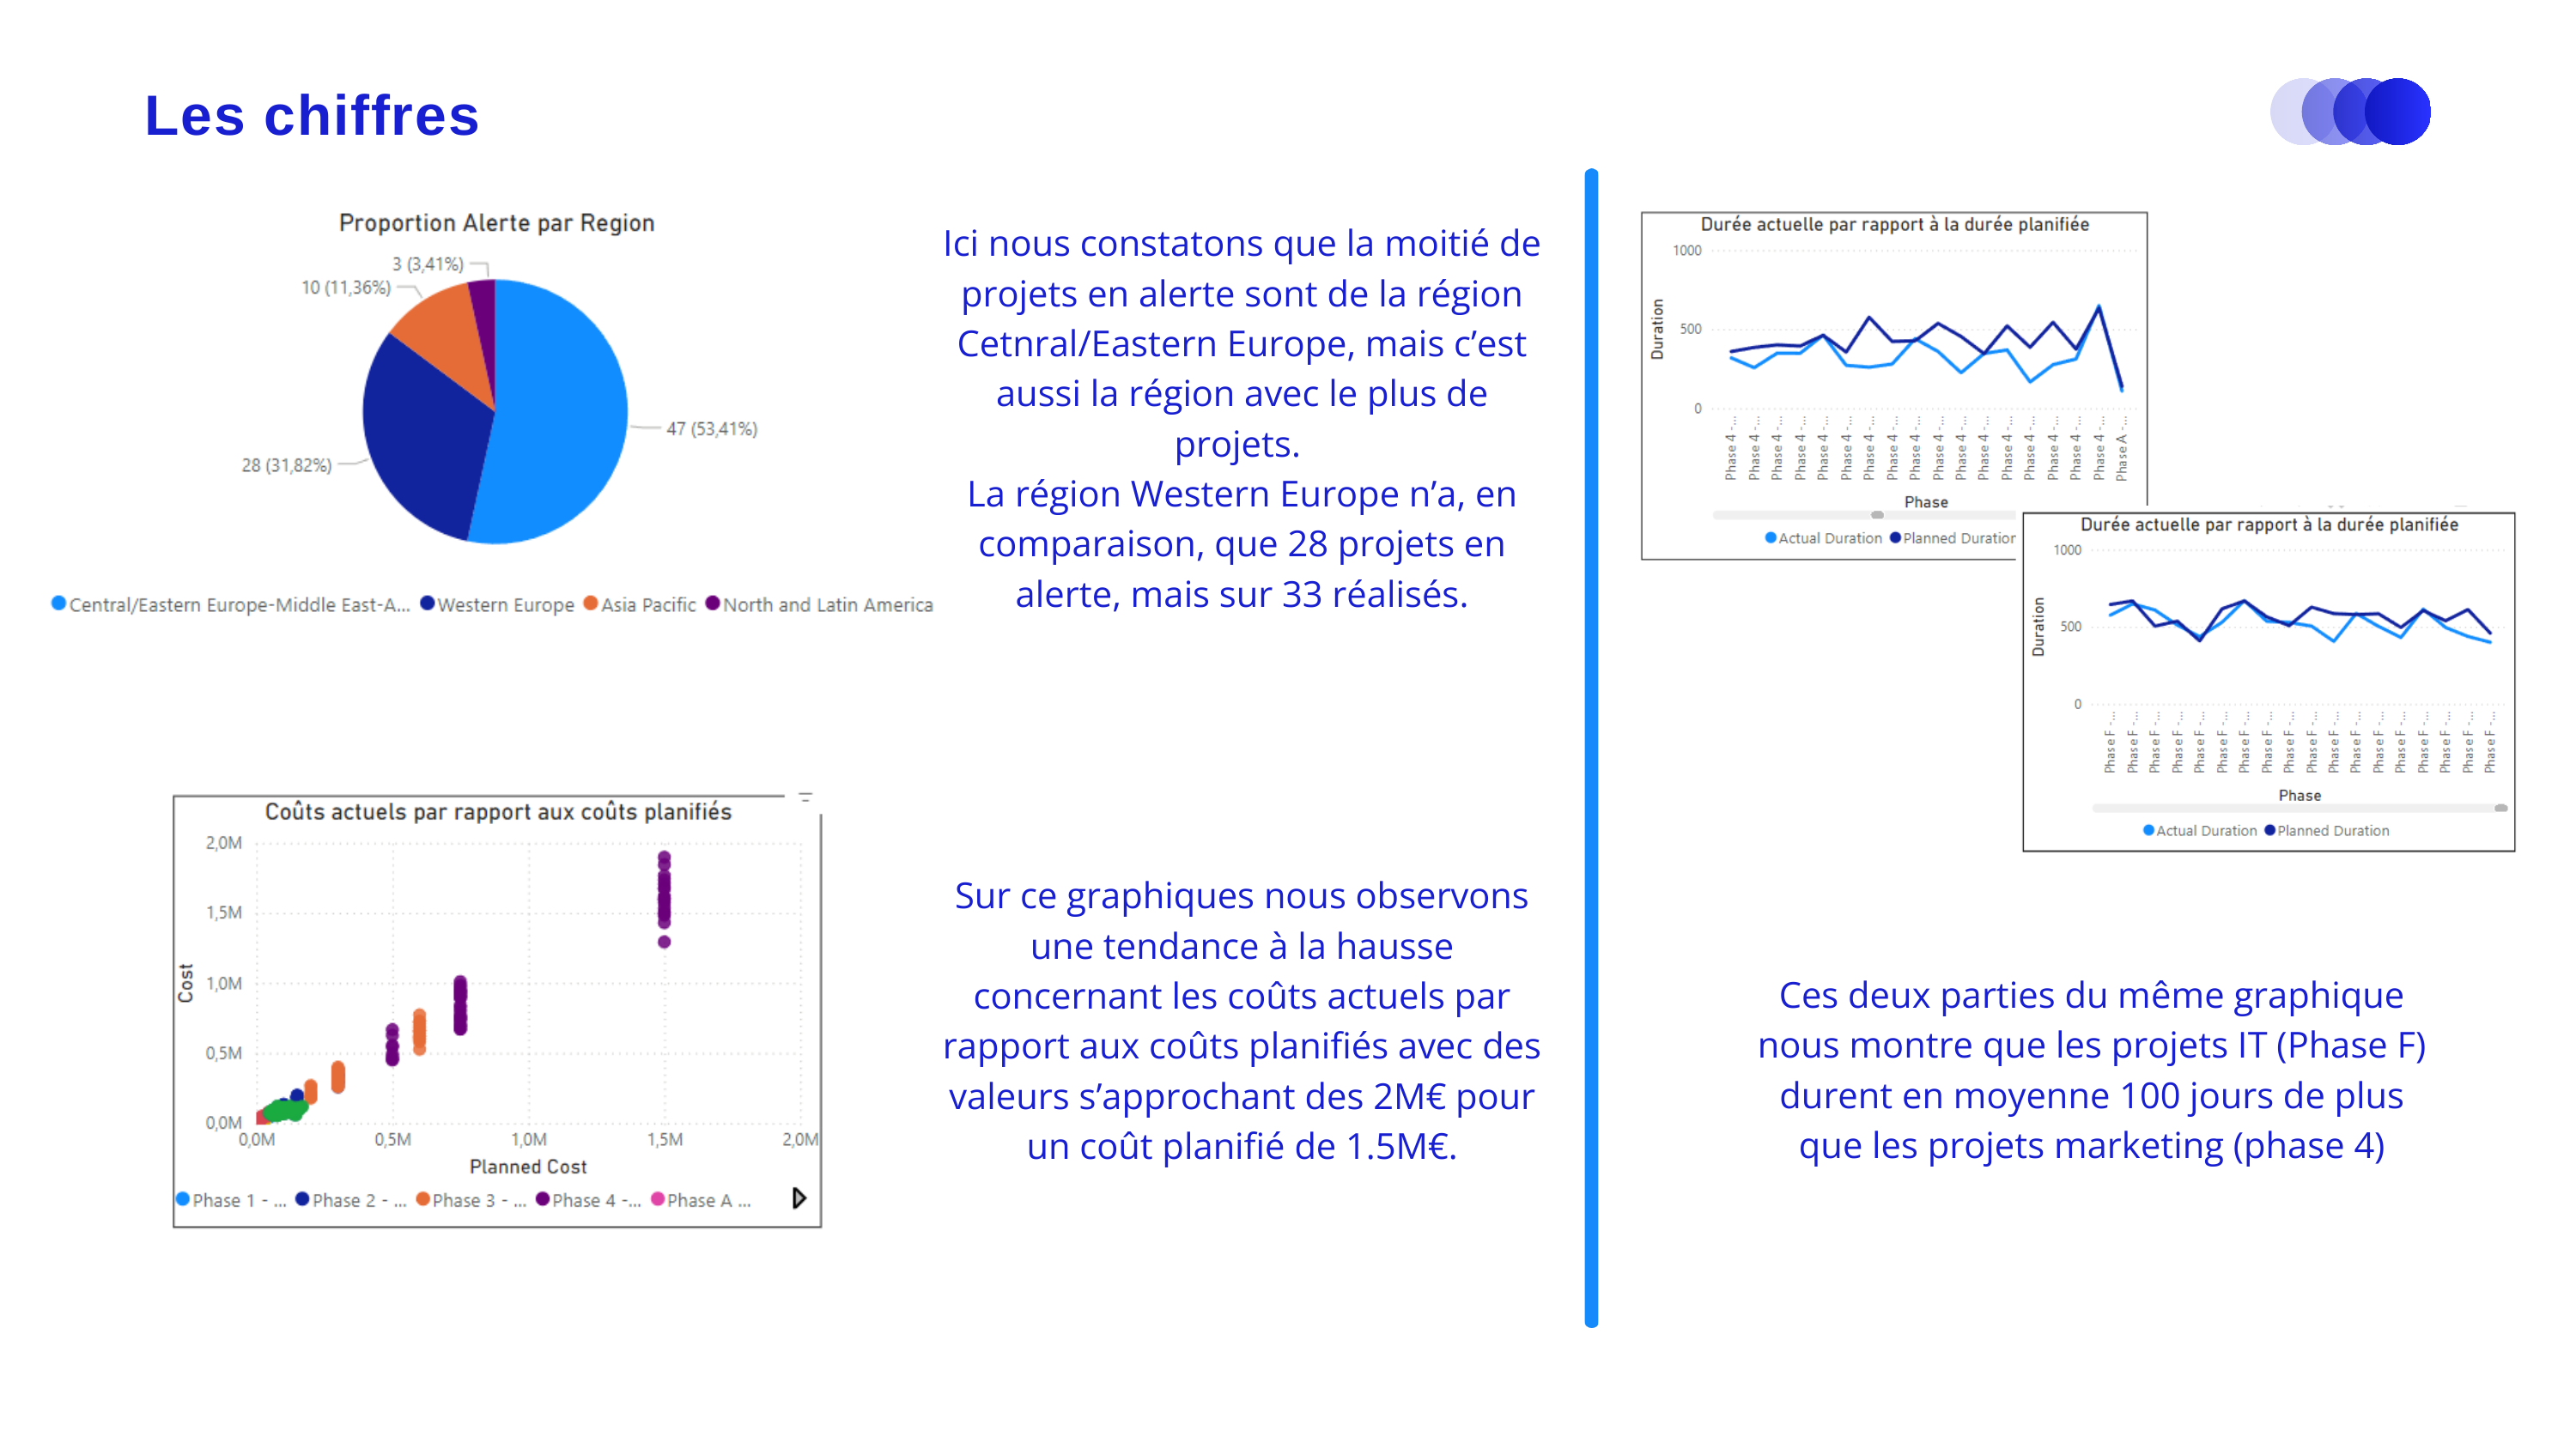

Les chiffres

Ici nous constatons que la moitié de projets en alerte sont de la région Cetnral/Eastern Europe, mais c’est aussi la région avec le plus de projets.
La région Western Europe n’a, en comparaison, que 28 projets en alerte, mais sur 33 réalisés.

Sur ce graphiques nous observons une tendance à la hausse concernant les coûts actuels par rapport aux coûts planifiés avec des valeurs s’approchant des 2M€ pour un coût planifié de 1.5M€.
Ces deux parties du même graphique nous montre que les projets IT (Phase F) durent en moyenne 100 jours de plus que les projets marketing (phase 4)